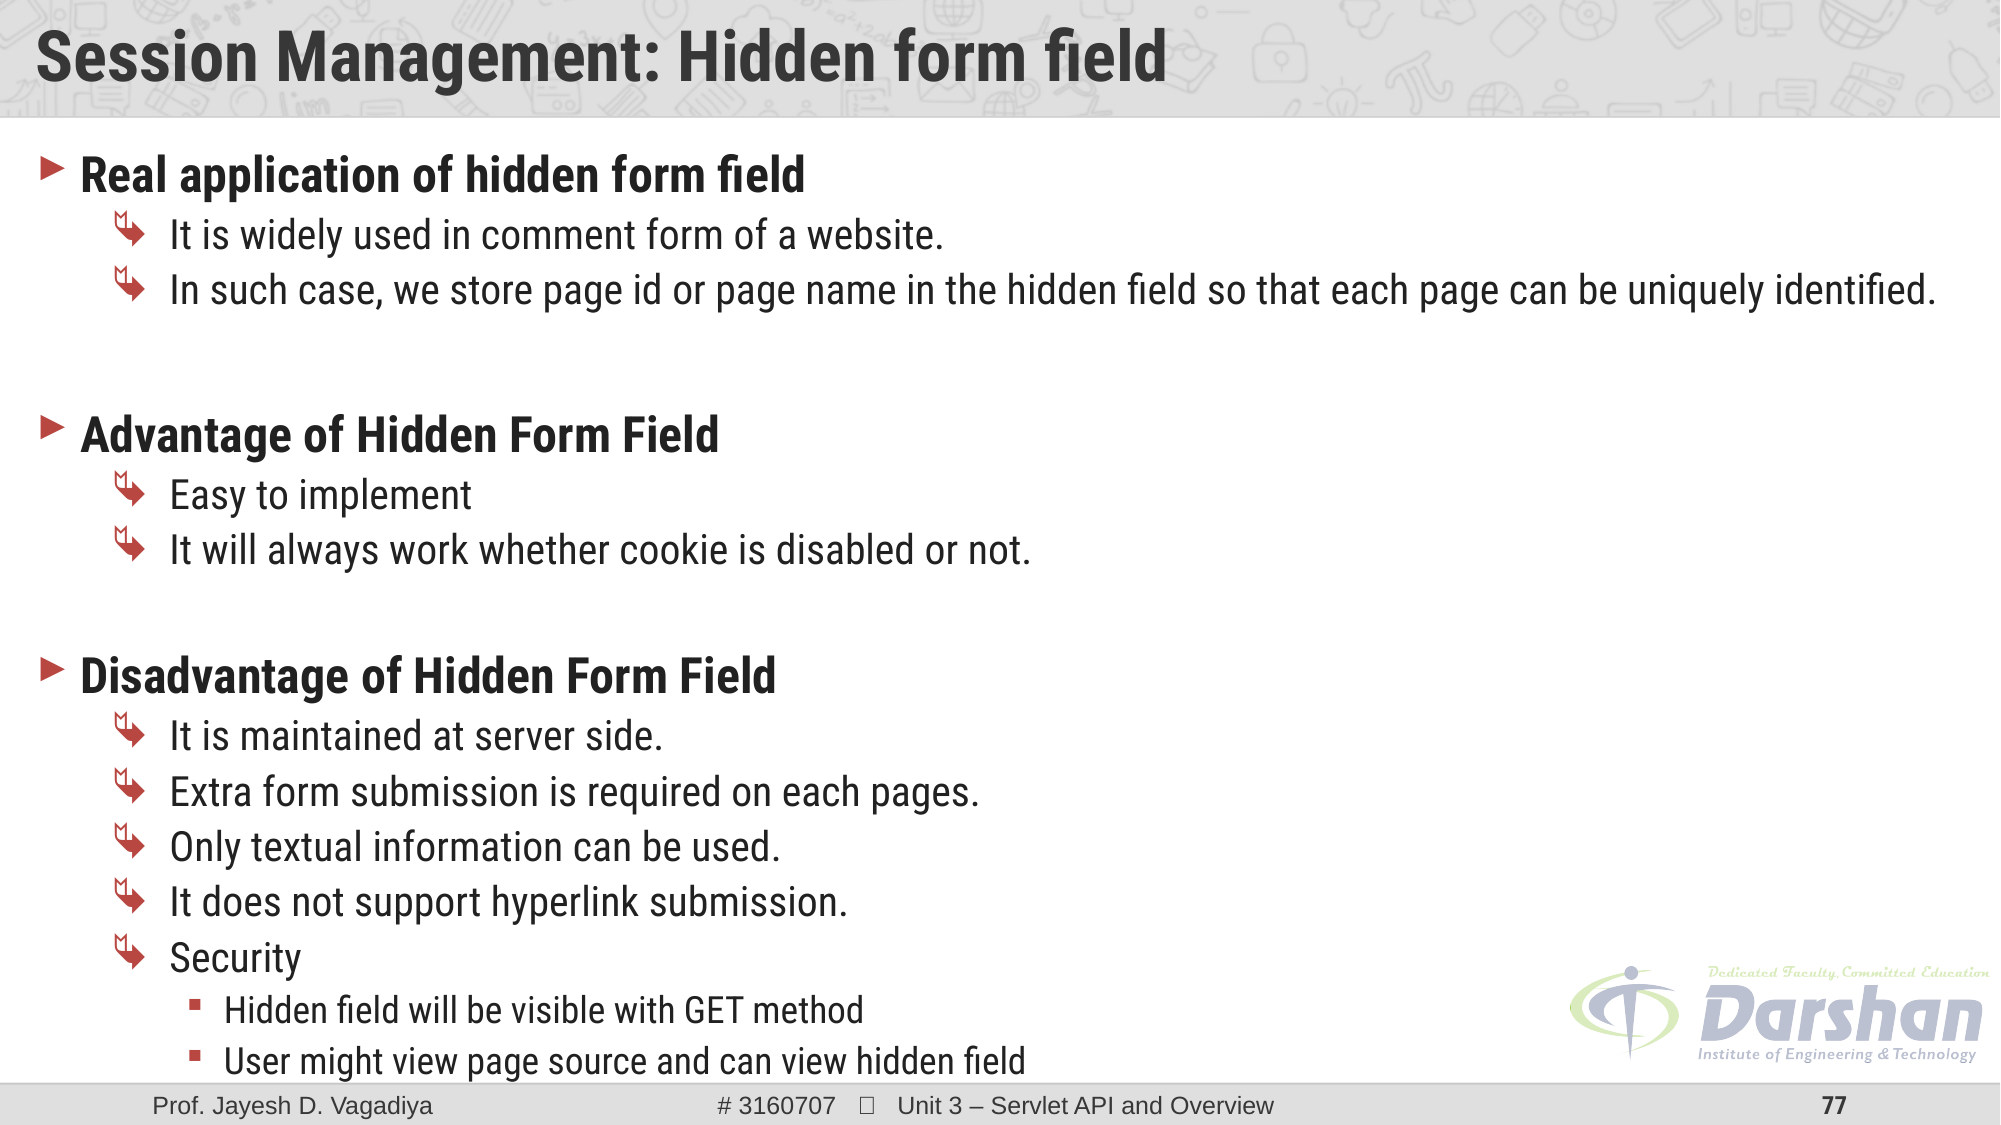

# Session Management: Hidden form field
Real application of hidden form field
It is widely used in comment form of a website.
In such case, we store page id or page name in the hidden field so that each page can be uniquely identified.

Advantage of Hidden Form Field
Easy to implement
It will always work whether cookie is disabled or not.

Disadvantage of Hidden Form Field
It is maintained at server side.
Extra form submission is required on each pages.
Only textual information can be used.
It does not support hyperlink submission.
Security
Hidden field will be visible with GET method
User might view page source and can view hidden field